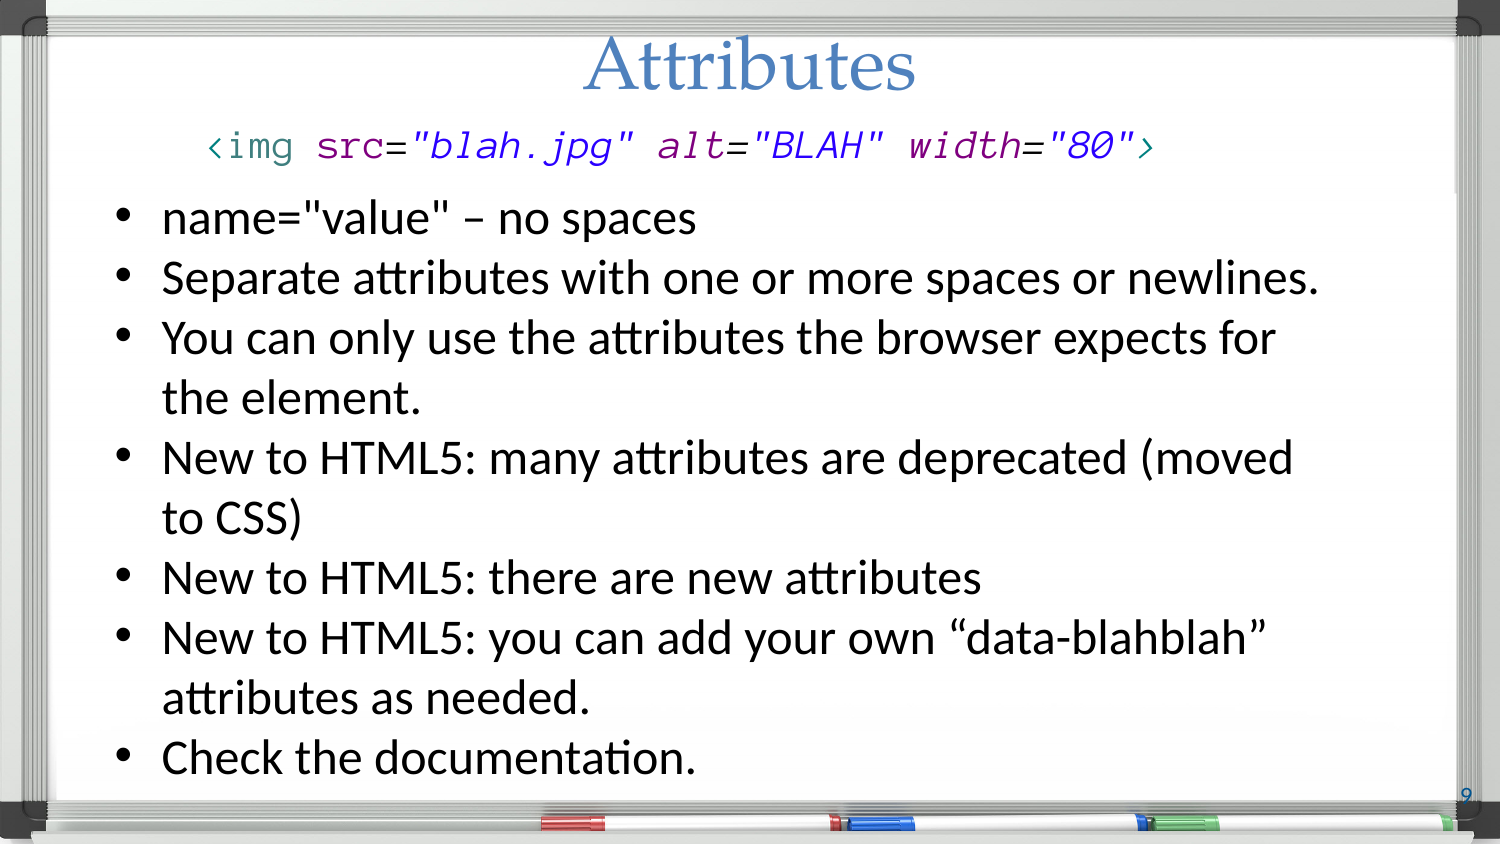

# Attributes
<img src="blah.jpg" alt="BLAH" width="80">
name="value" – no spaces
Separate attributes with one or more spaces or newlines.
You can only use the attributes the browser expects for the element.
New to HTML5: many attributes are deprecated (moved to CSS)
New to HTML5: there are new attributes
New to HTML5: you can add your own “data-blahblah” attributes as needed.
Check the documentation.
9